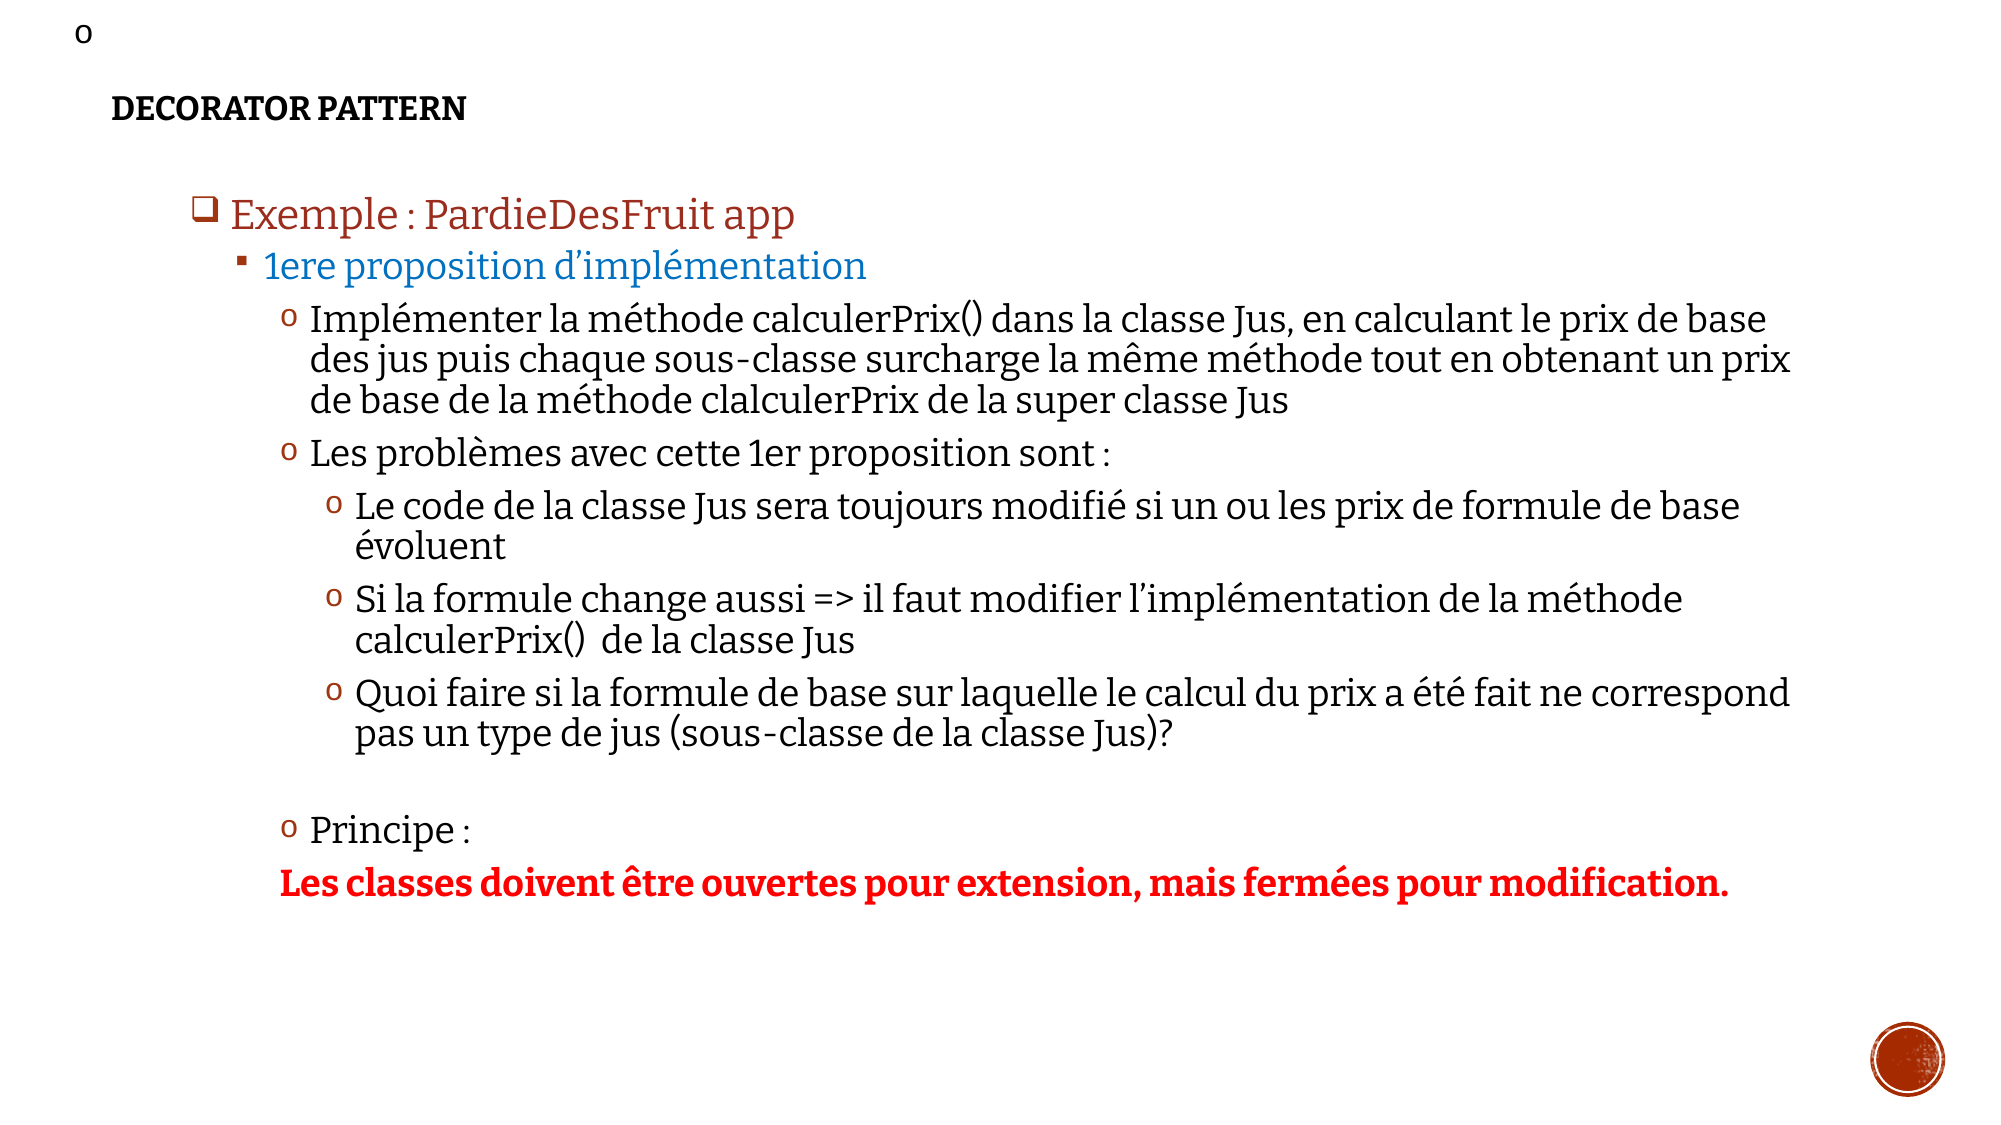

# Decorator Pattern
 Exemple : PardieDesFruit app
1ere proposition d’implémentation
Implémenter la méthode calculerPrix() dans la classe Jus, en calculant le prix de base des jus puis chaque sous-classe surcharge la même méthode tout en obtenant un prix de base de la méthode clalculerPrix de la super classe Jus
Les problèmes avec cette 1er proposition sont :
Le code de la classe Jus sera toujours modifié si un ou les prix de formule de base évoluent
Si la formule change aussi => il faut modifier l’implémentation de la méthode calculerPrix()  de la classe Jus
Quoi faire si la formule de base sur laquelle le calcul du prix a été fait ne correspond pas un type de jus (sous-classe de la classe Jus)?

Principe :
Les classes doivent être ouvertes pour extension, mais fermées pour modification.